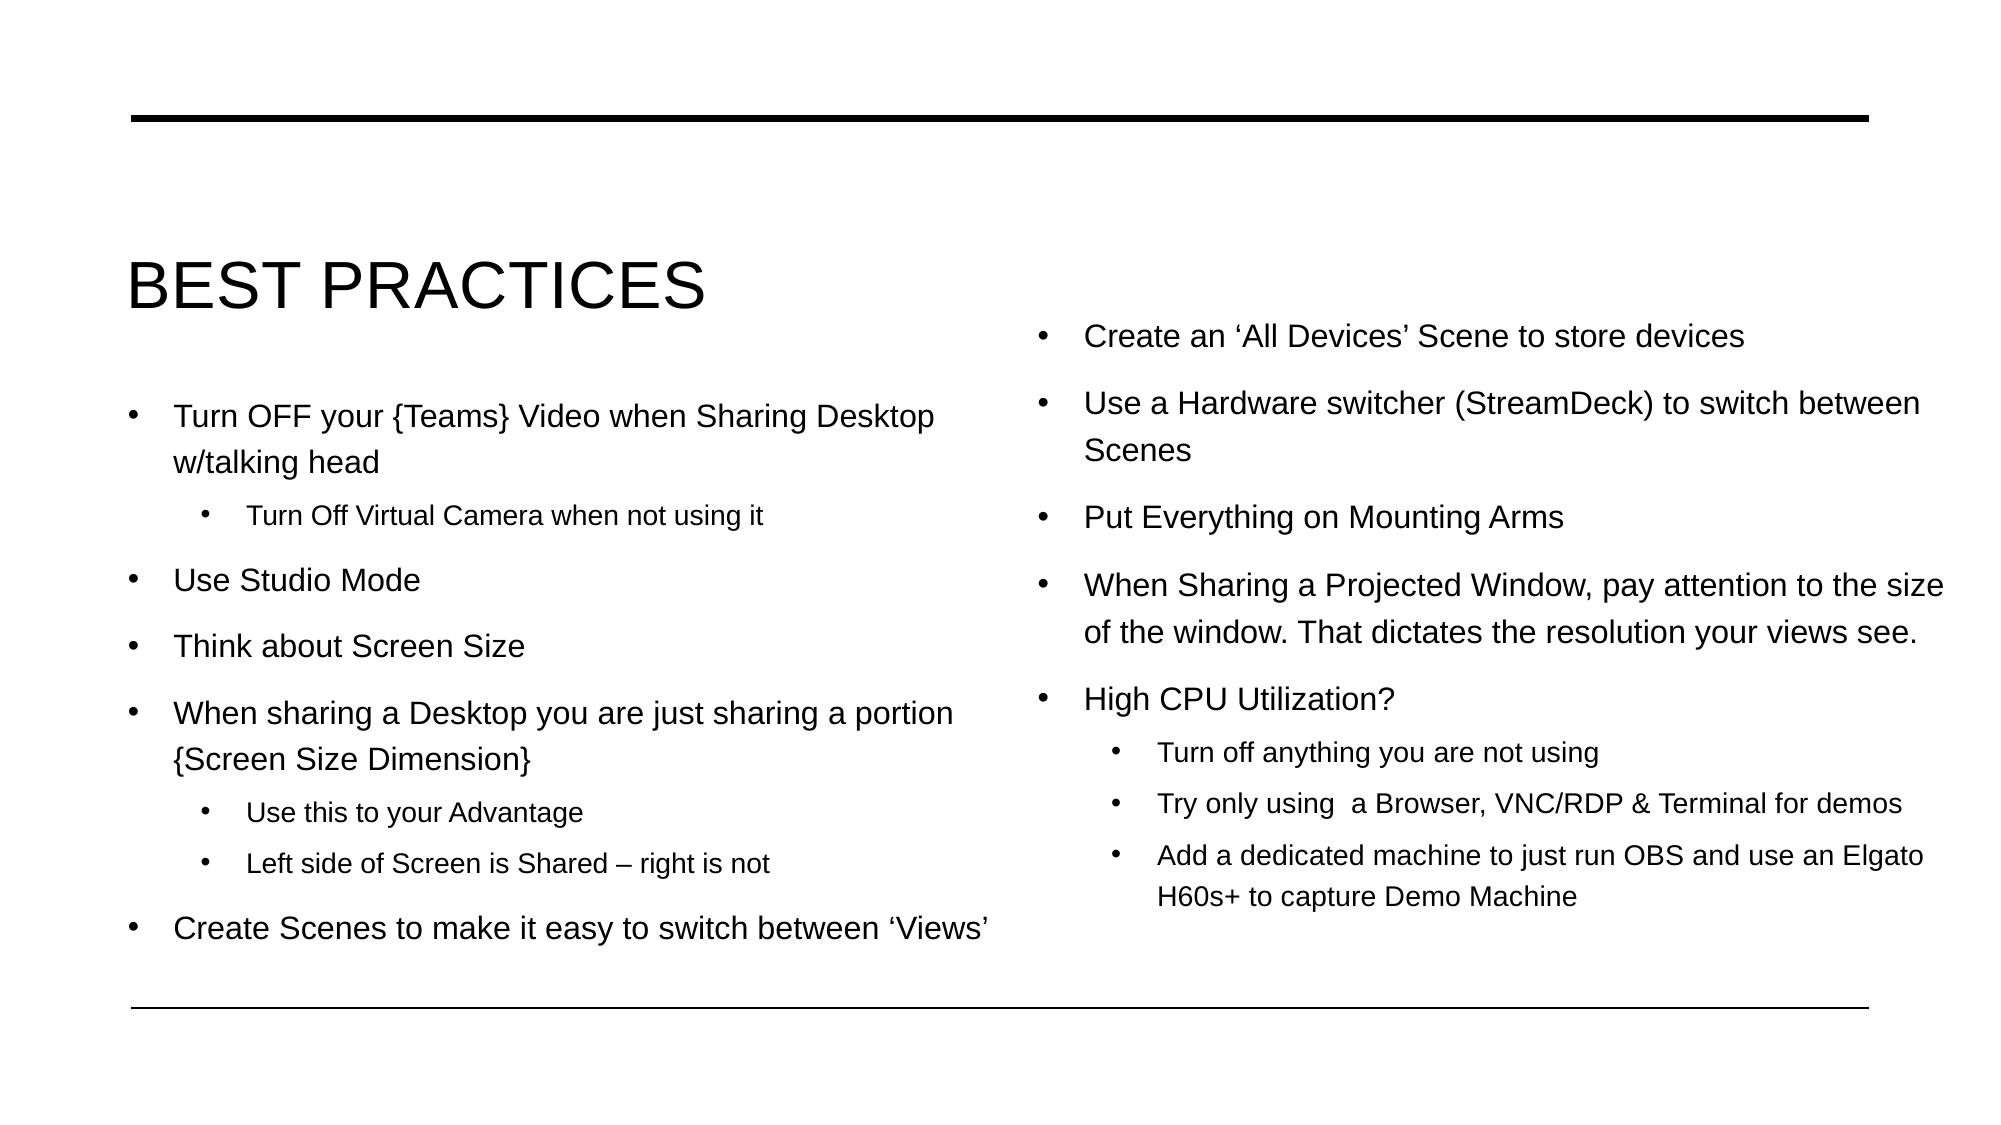

# Best Practices
Create an ‘All Devices’ Scene to store devices
Use a Hardware switcher (StreamDeck) to switch between Scenes
Put Everything on Mounting Arms
When Sharing a Projected Window, pay attention to the size of the window. That dictates the resolution your views see.
High CPU Utilization?
Turn off anything you are not using
Try only using  a Browser, VNC/RDP & Terminal for demos
Add a dedicated machine to just run OBS and use an Elgato H60s+ to capture Demo Machine
Turn OFF your {Teams} Video when Sharing Desktop w/talking head
Turn Off Virtual Camera when not using it
Use Studio Mode
Think about Screen Size
When sharing a Desktop you are just sharing a portion {Screen Size Dimension}
Use this to your Advantage
Left side of Screen is Shared – right is not
Create Scenes to make it easy to switch between ‘Views’